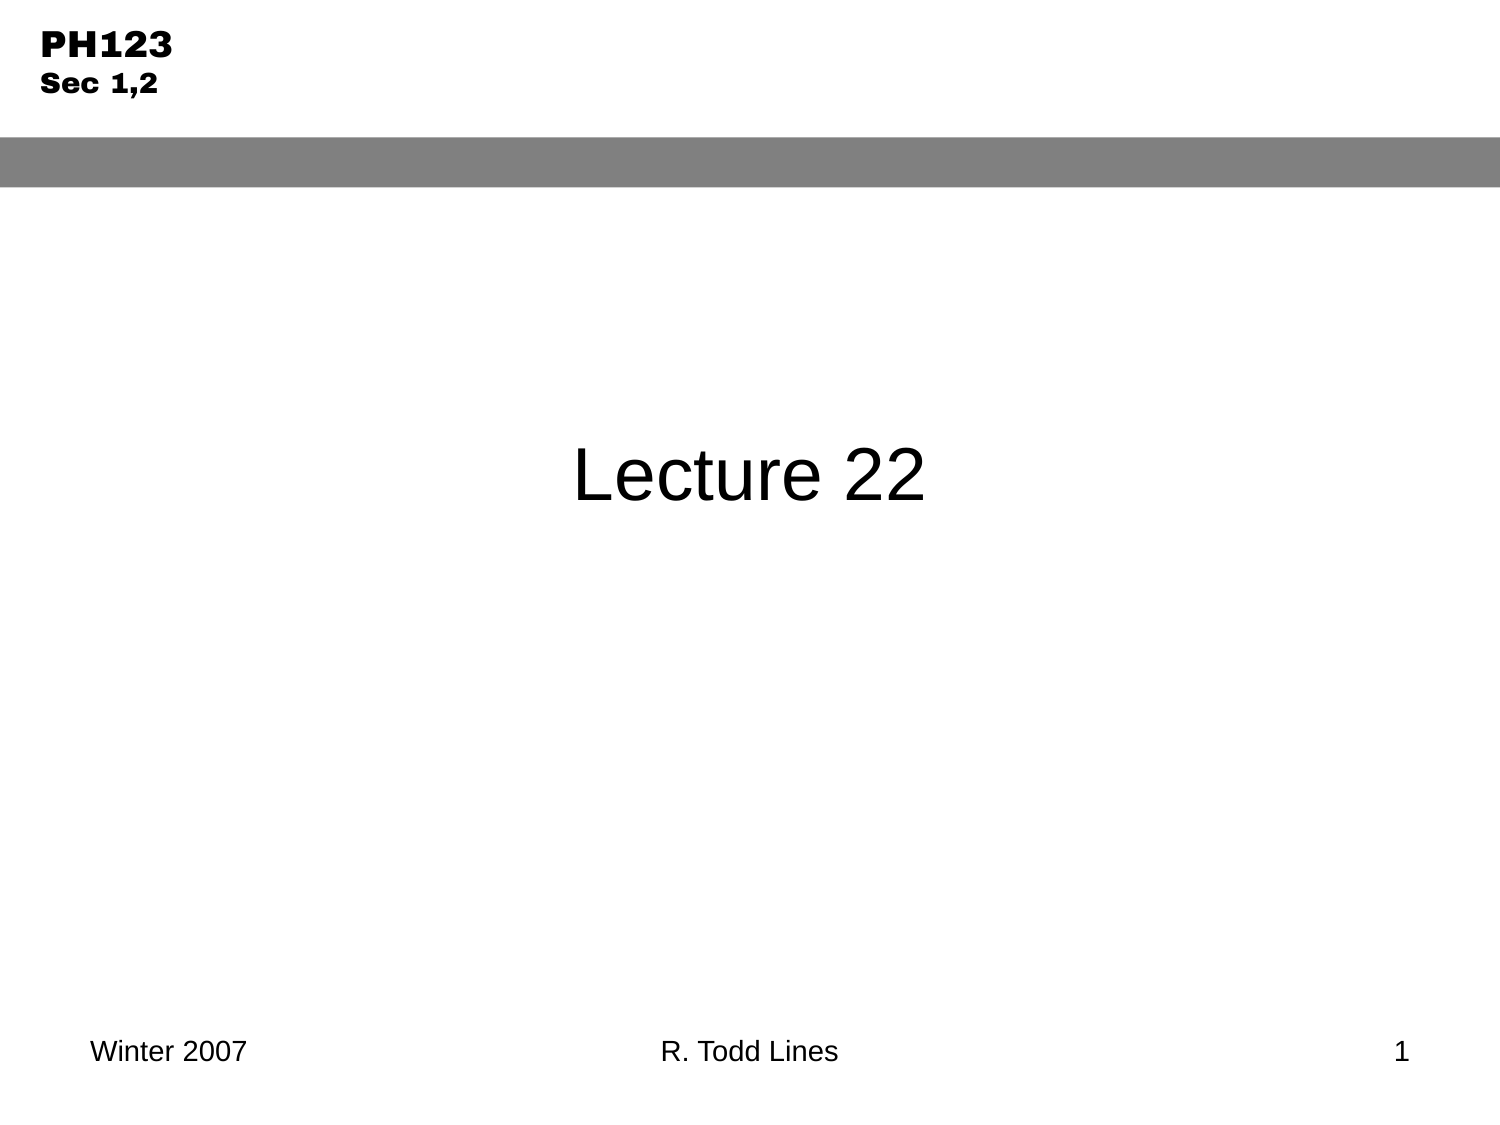

# Lecture 22

Winter 2007
R. Todd Lines
1